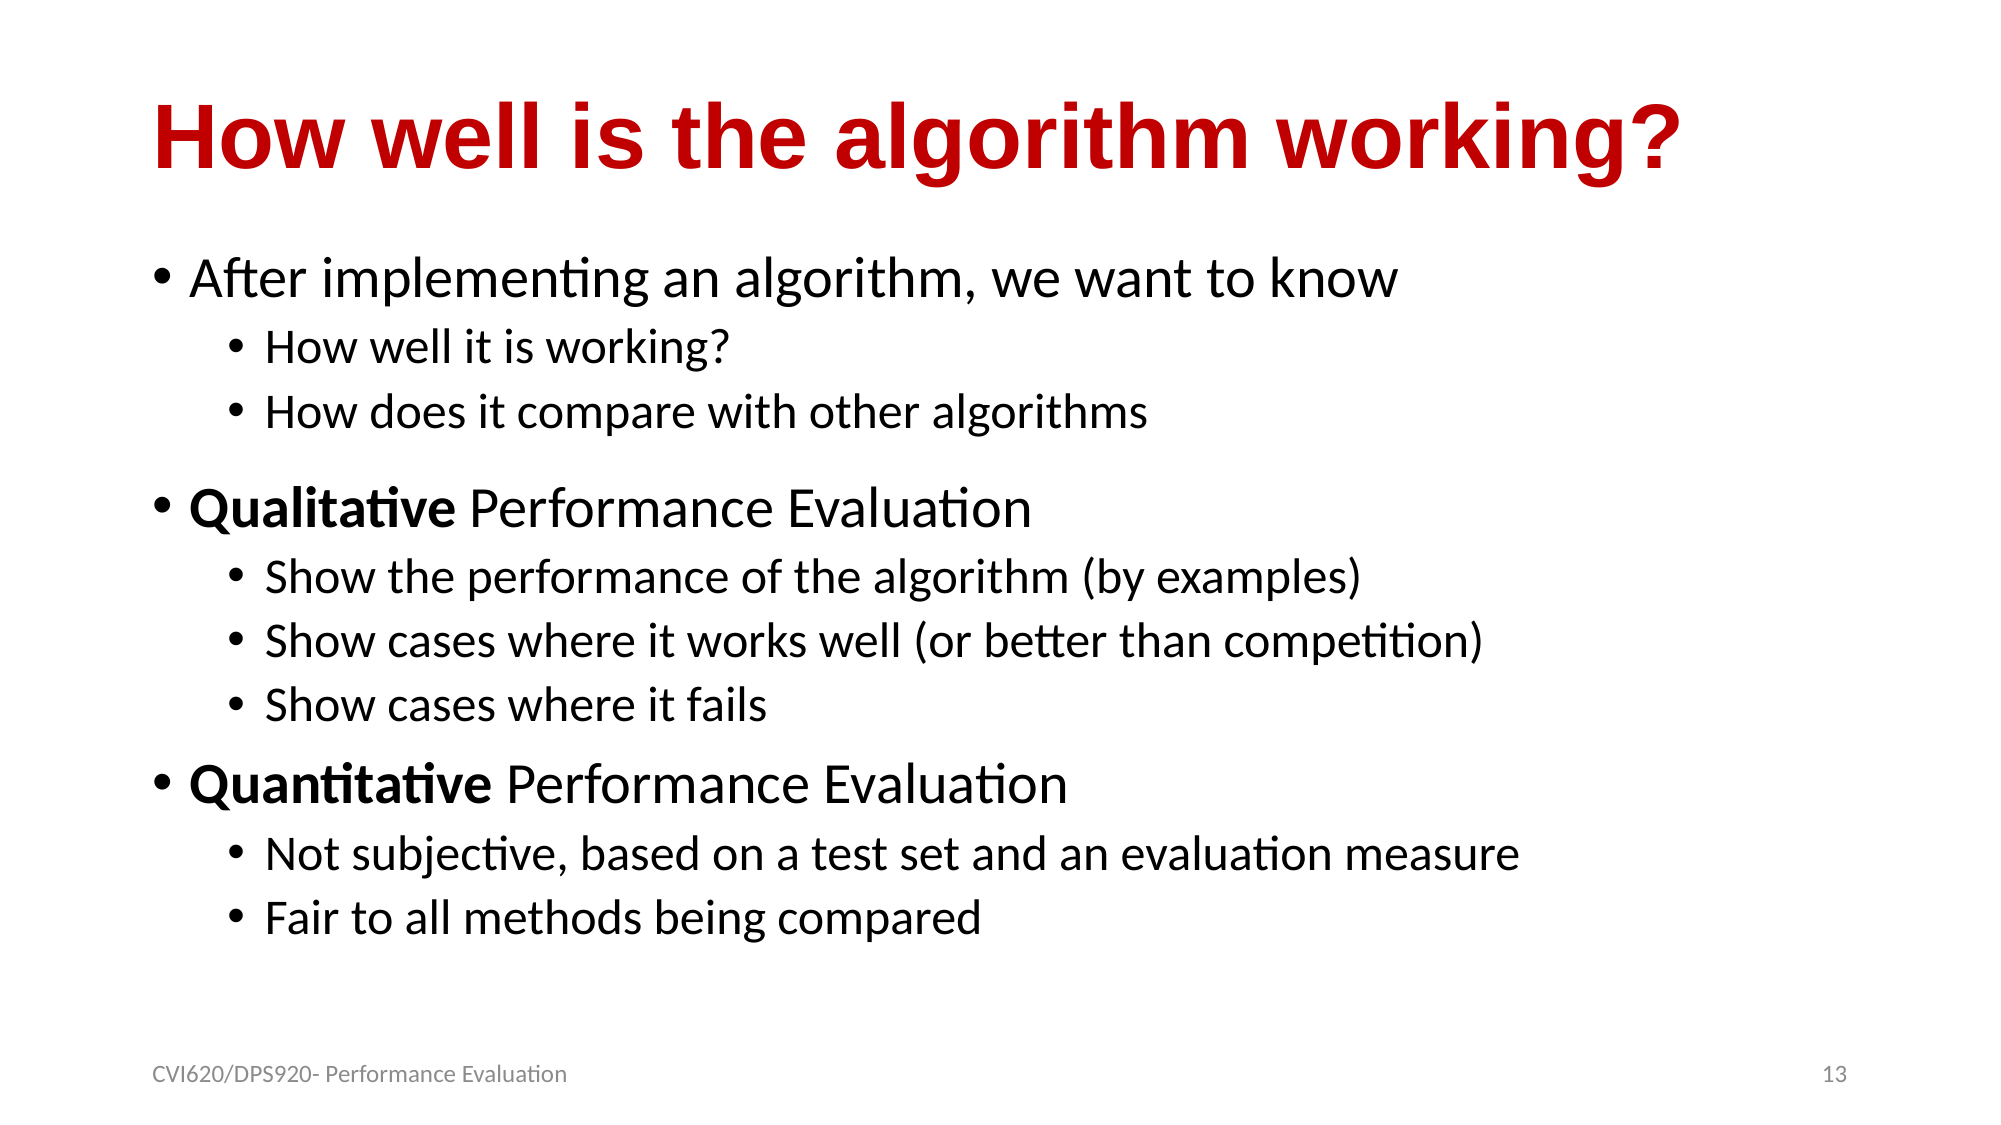

# How well is the algorithm working?
After implementing an algorithm, we want to know
How well it is working?
How does it compare with other algorithms
Qualitative Performance Evaluation
Show the performance of the algorithm (by examples)
Show cases where it works well (or better than competition)
Show cases where it fails
Quantitative Performance Evaluation
Not subjective, based on a test set and an evaluation measure
Fair to all methods being compared
CVI620/DPS920- Performance Evaluation
13